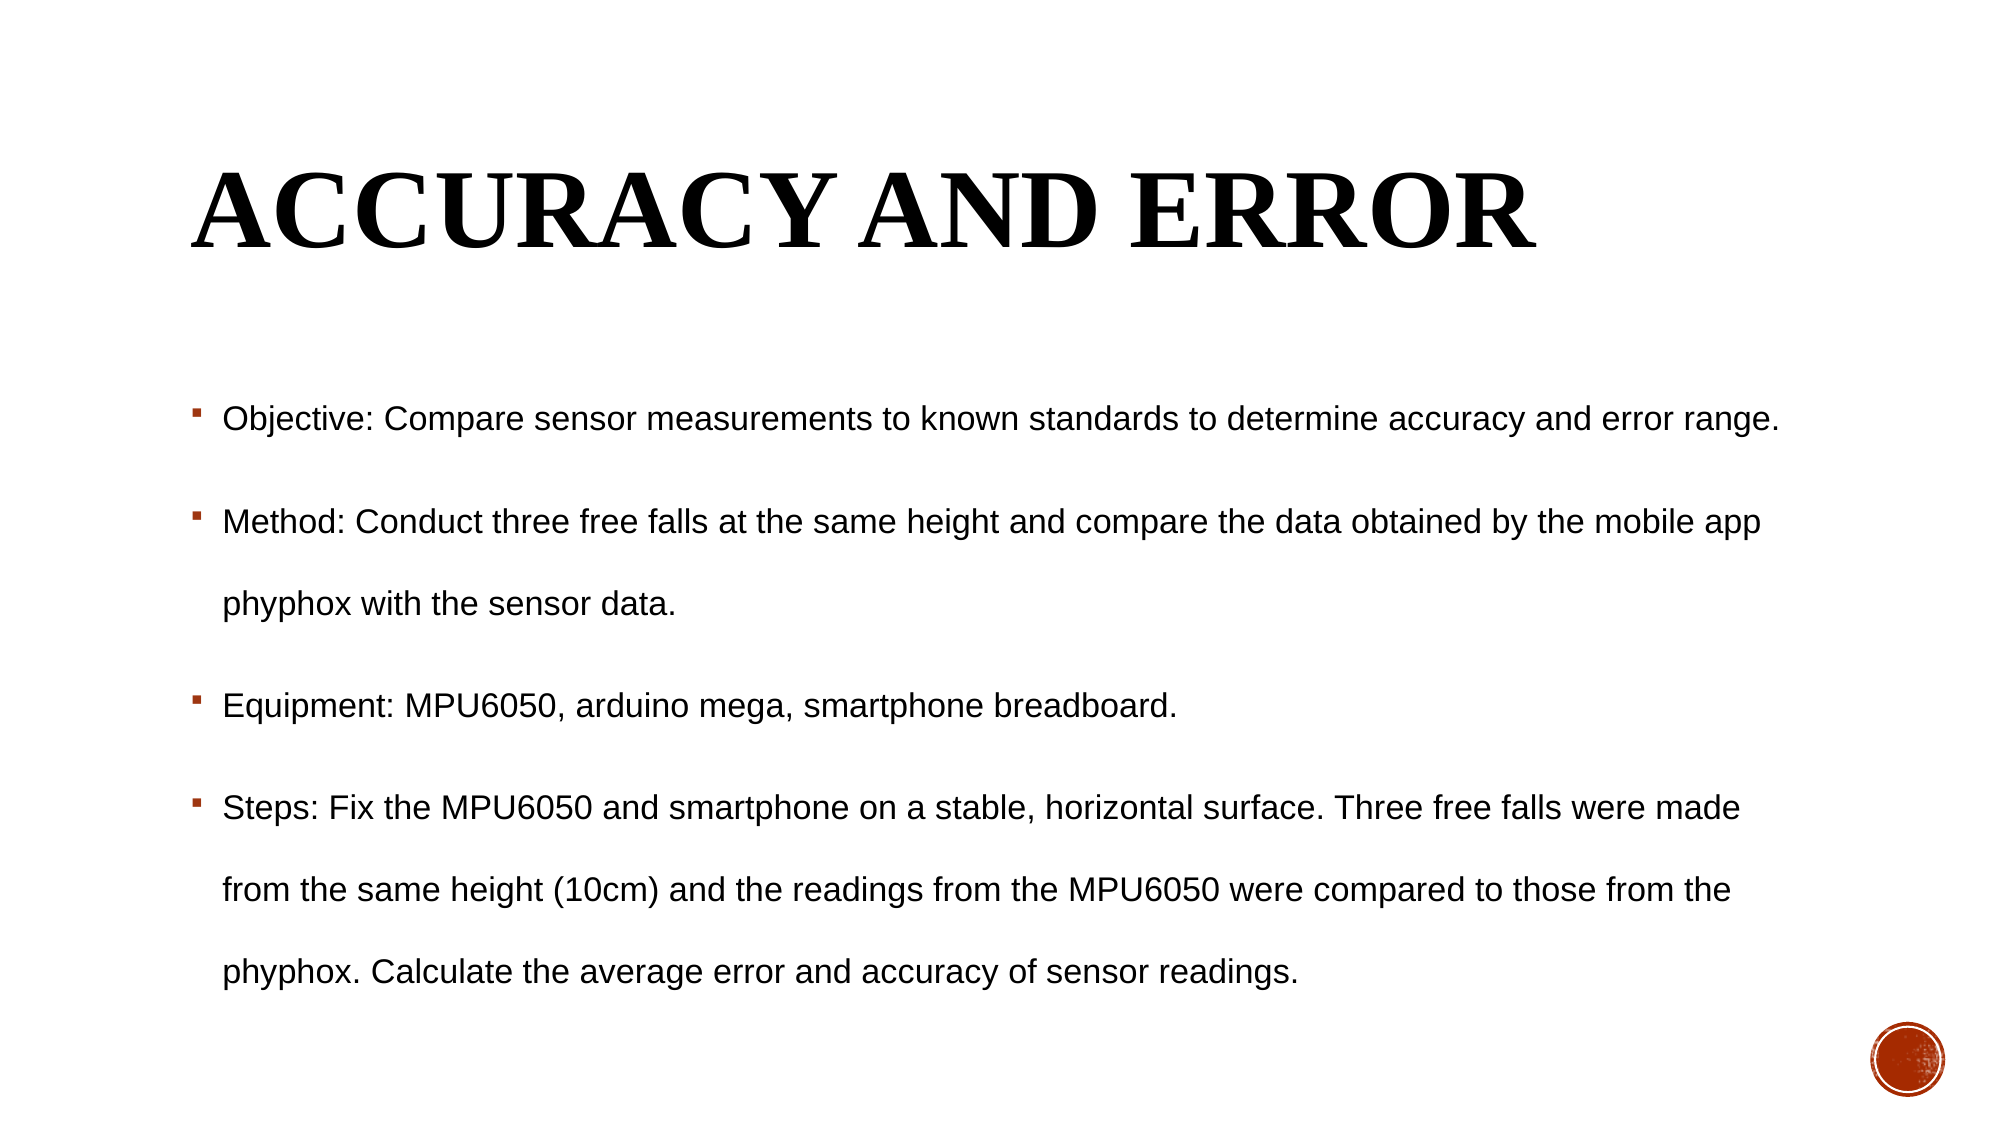

# Accuracy and Error
Objective: Compare sensor measurements to known standards to determine accuracy and error range.
Method: Conduct three free falls at the same height and compare the data obtained by the mobile app phyphox with the sensor data.
Equipment: MPU6050, arduino mega, smartphone breadboard.
Steps: Fix the MPU6050 and smartphone on a stable, horizontal surface. Three free falls were made from the same height (10cm) and the readings from the MPU6050 were compared to those from the phyphox. Calculate the average error and accuracy of sensor readings.